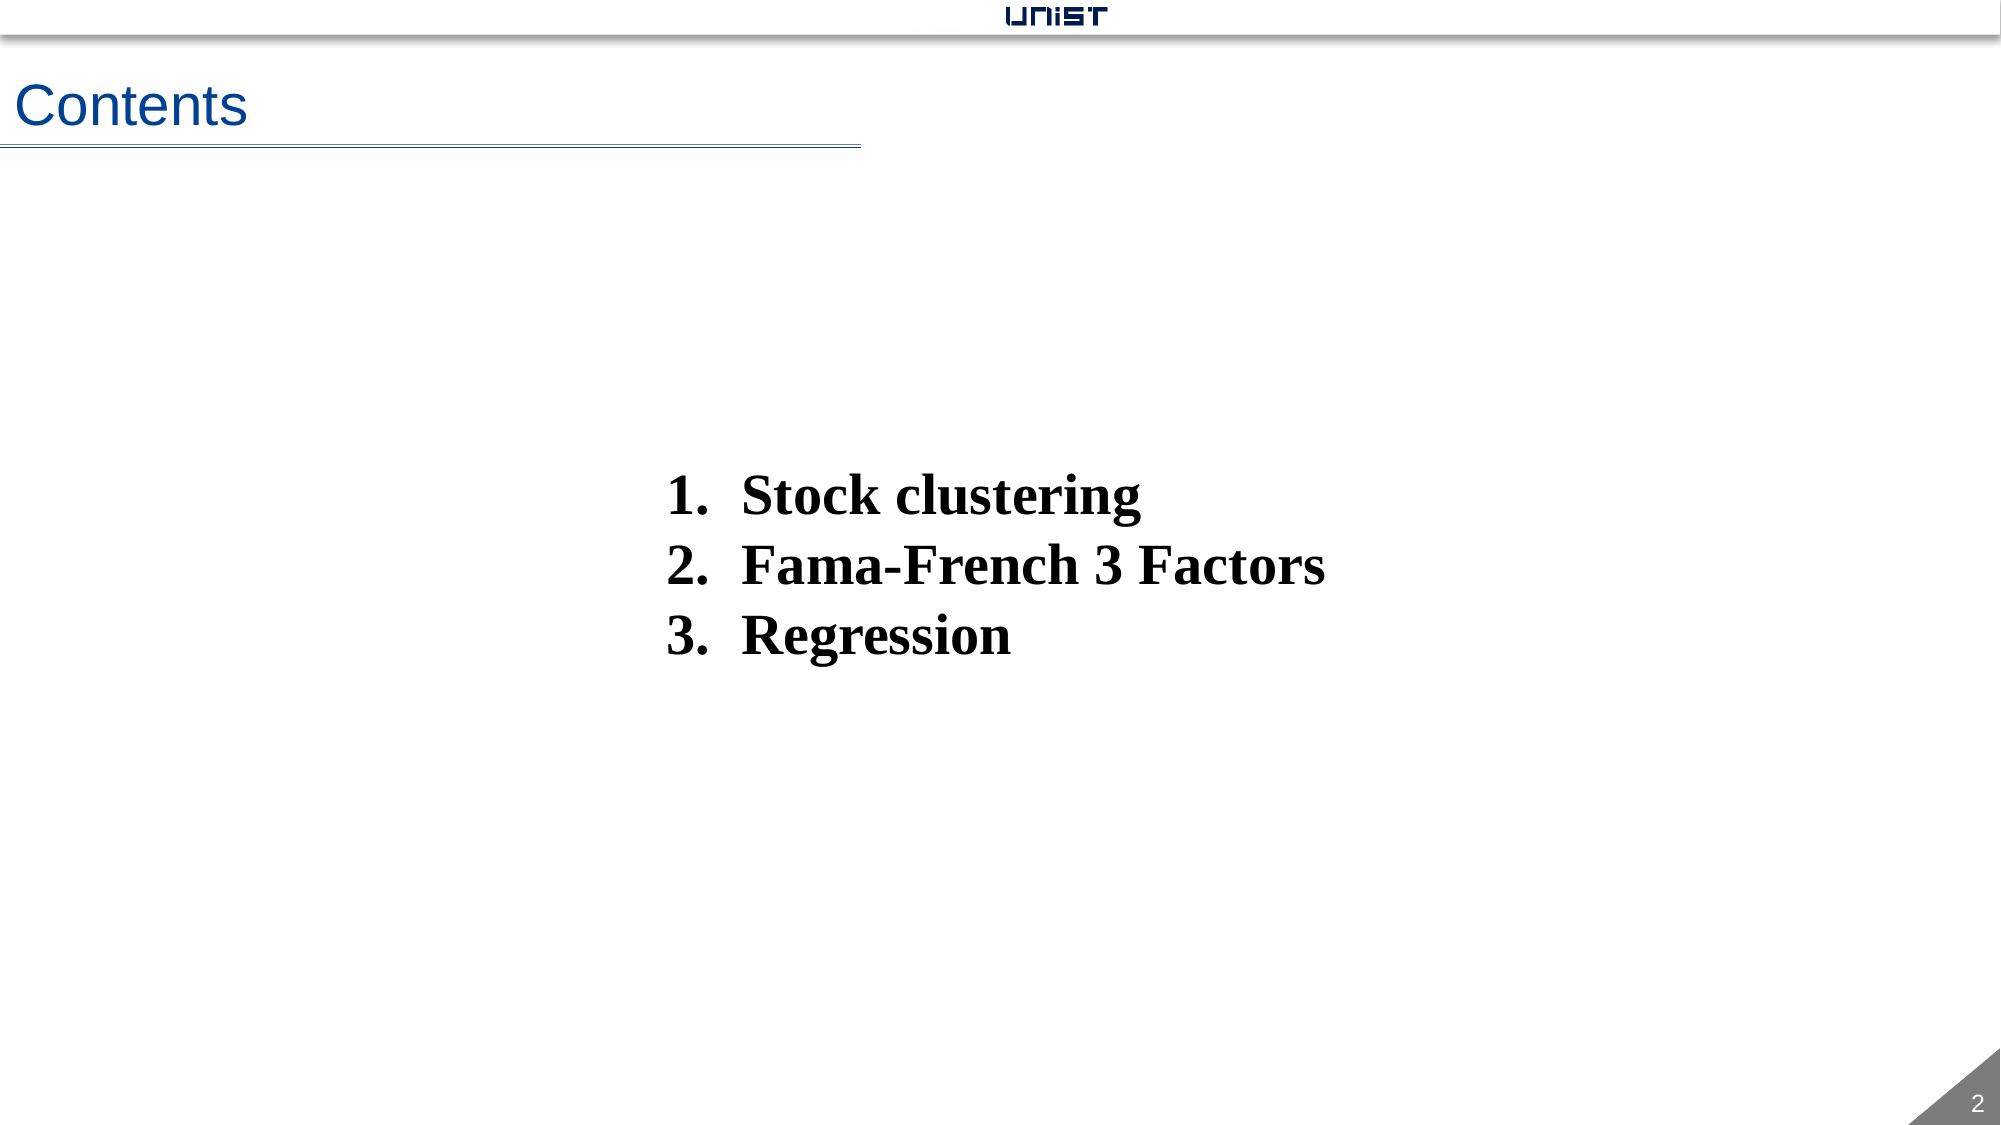

Contents
Stock clustering
Fama-French 3 Factors
Regression
2